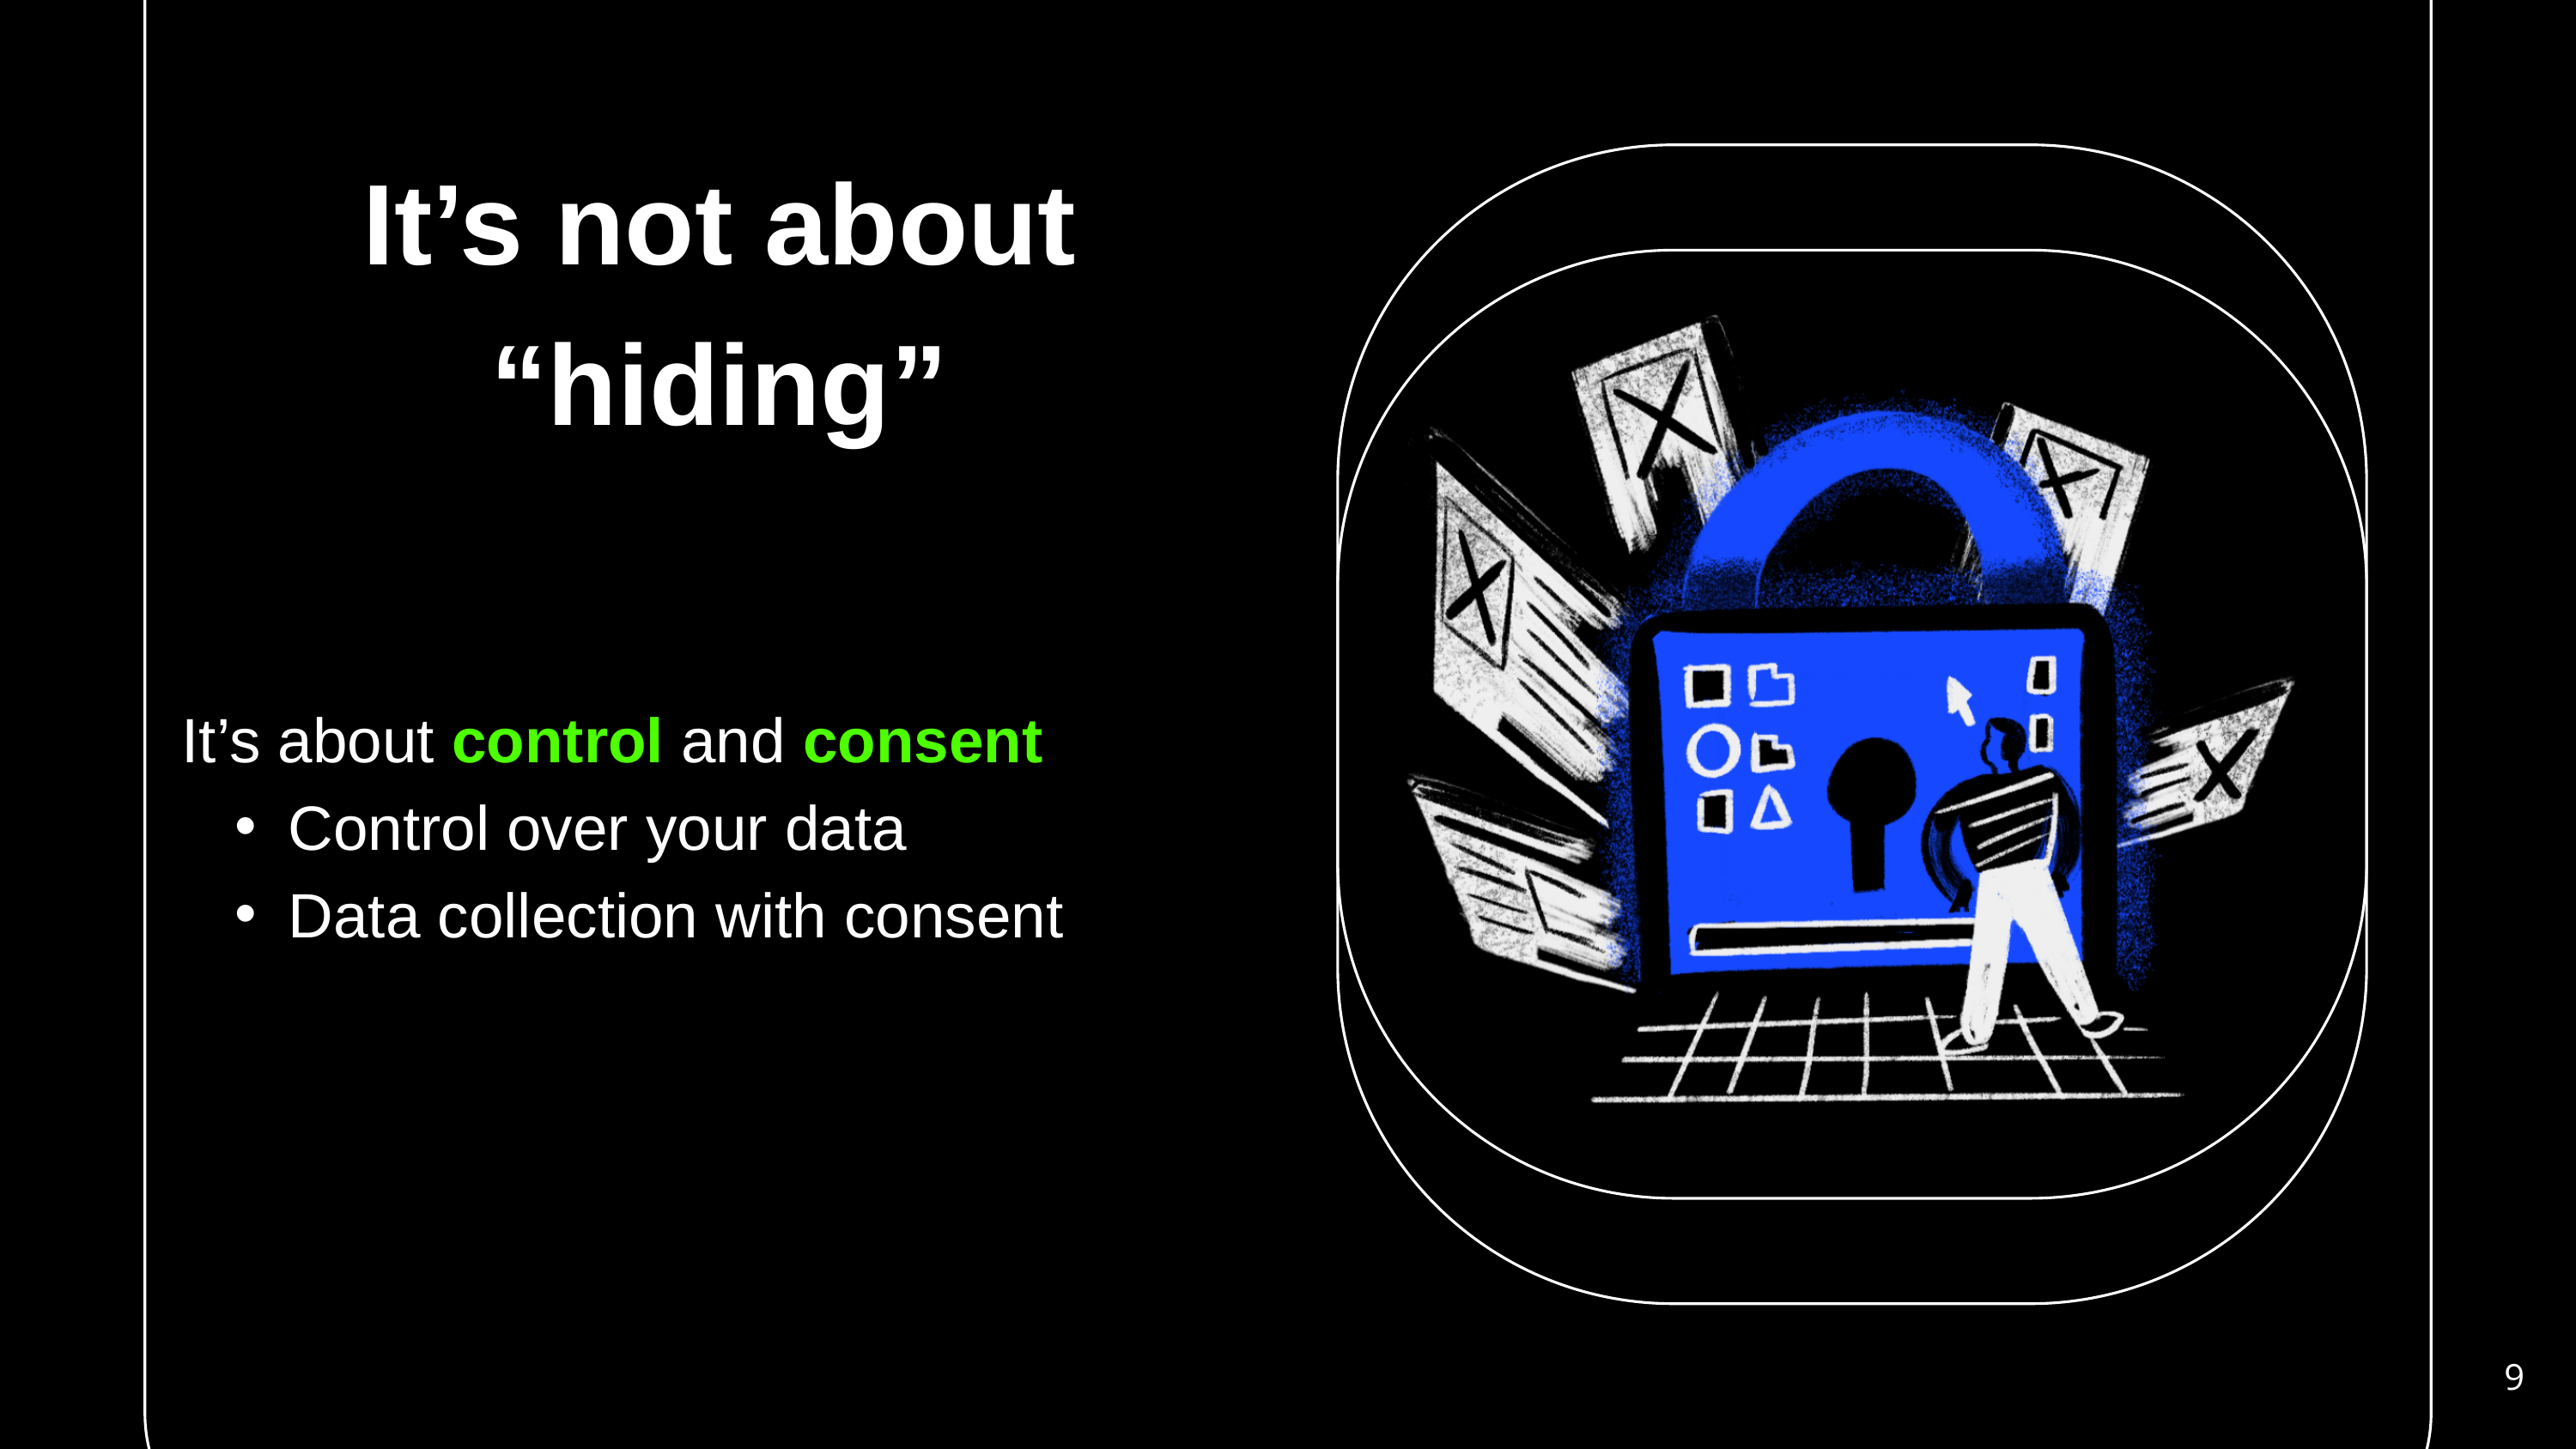

It’s not about “hiding”

It’s about control and consent
Control over your data
Data collection with consent
9